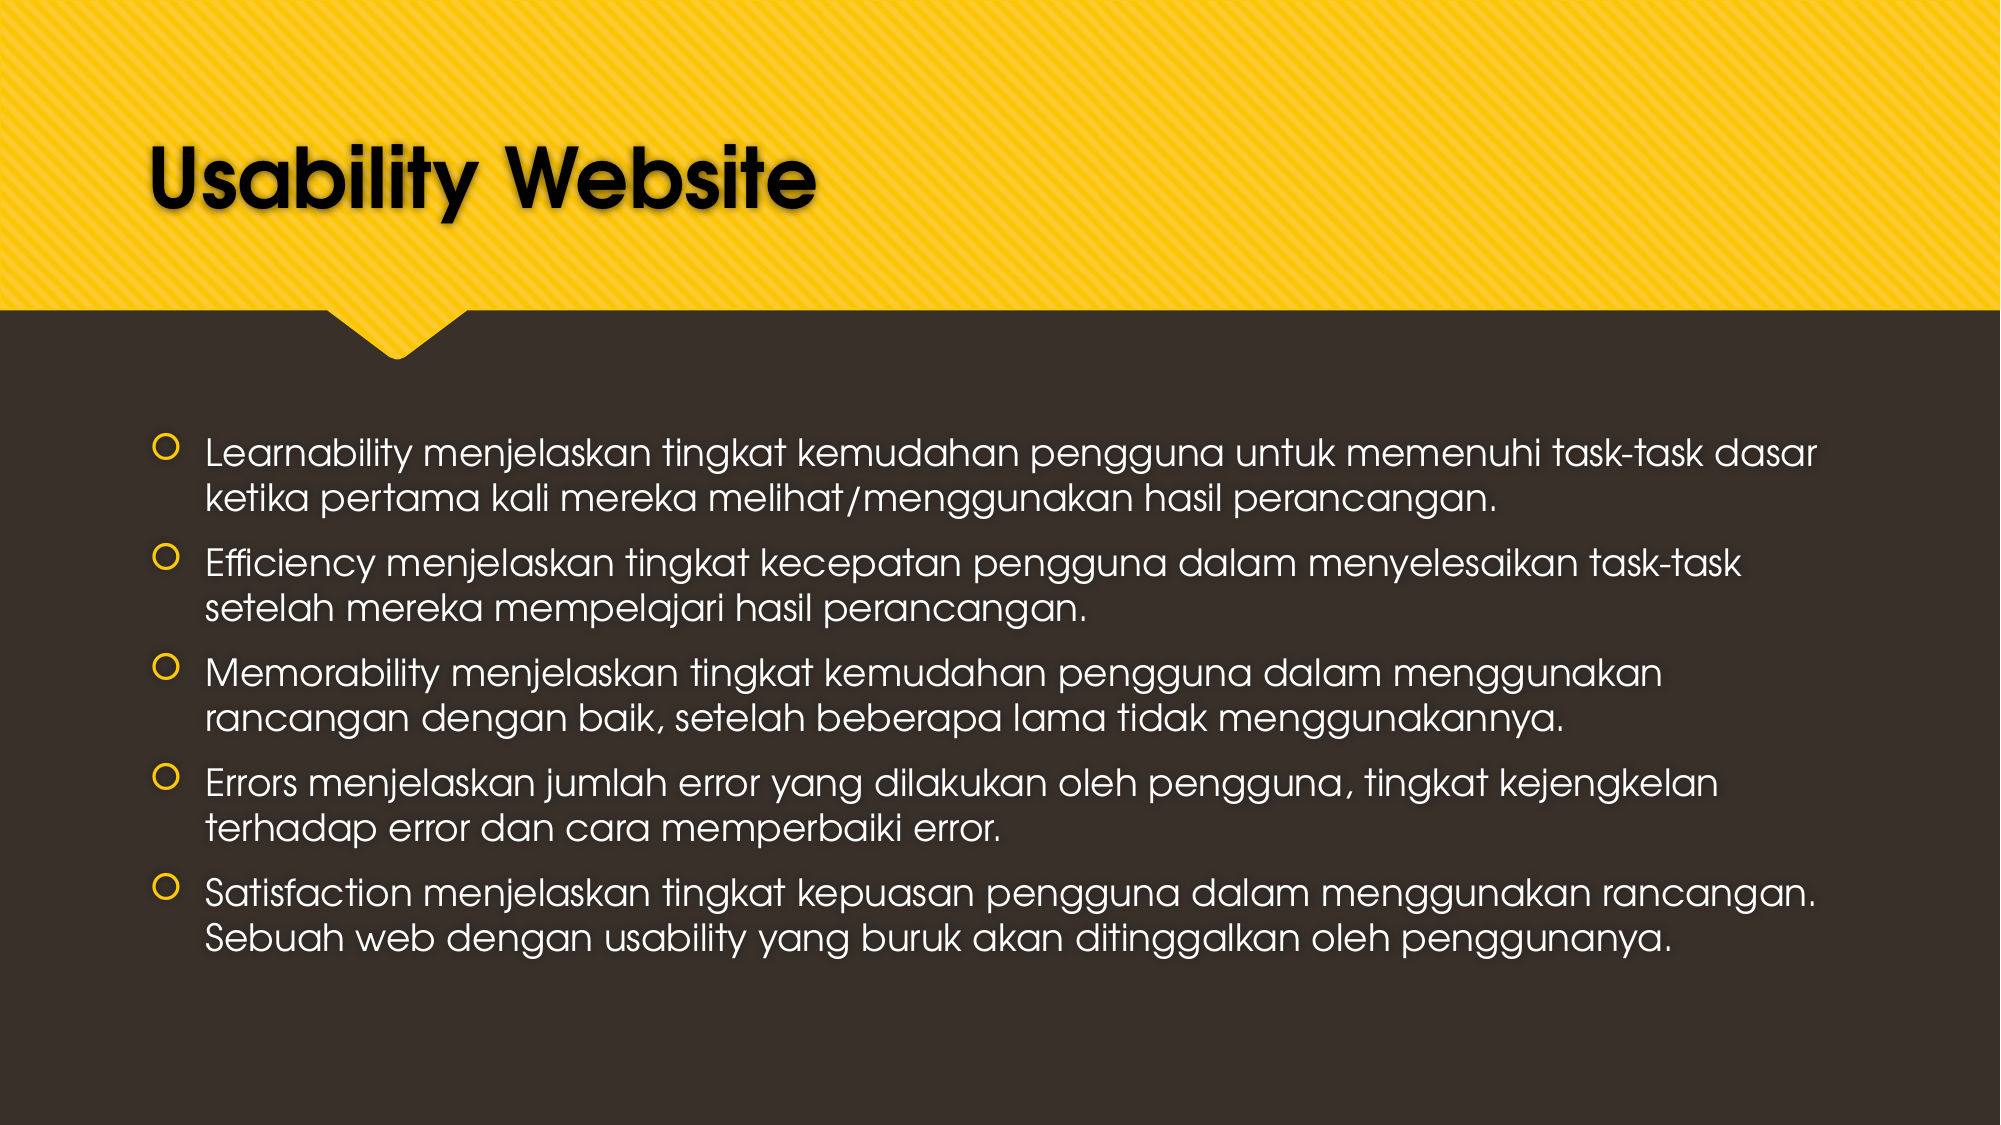

# Usability Website
Learnability menjelaskan tingkat kemudahan pengguna untuk memenuhi task-task dasar ketika pertama kali mereka melihat/menggunakan hasil perancangan.
Efficiency menjelaskan tingkat kecepatan pengguna dalam menyelesaikan task-task setelah mereka mempelajari hasil perancangan.
Memorability menjelaskan tingkat kemudahan pengguna dalam menggunakan rancangan dengan baik, setelah beberapa lama tidak menggunakannya.
Errors menjelaskan jumlah error yang dilakukan oleh pengguna, tingkat kejengkelan terhadap error dan cara memperbaiki error.
Satisfaction menjelaskan tingkat kepuasan pengguna dalam menggunakan rancangan. Sebuah web dengan usability yang buruk akan ditinggalkan oleh penggunanya.